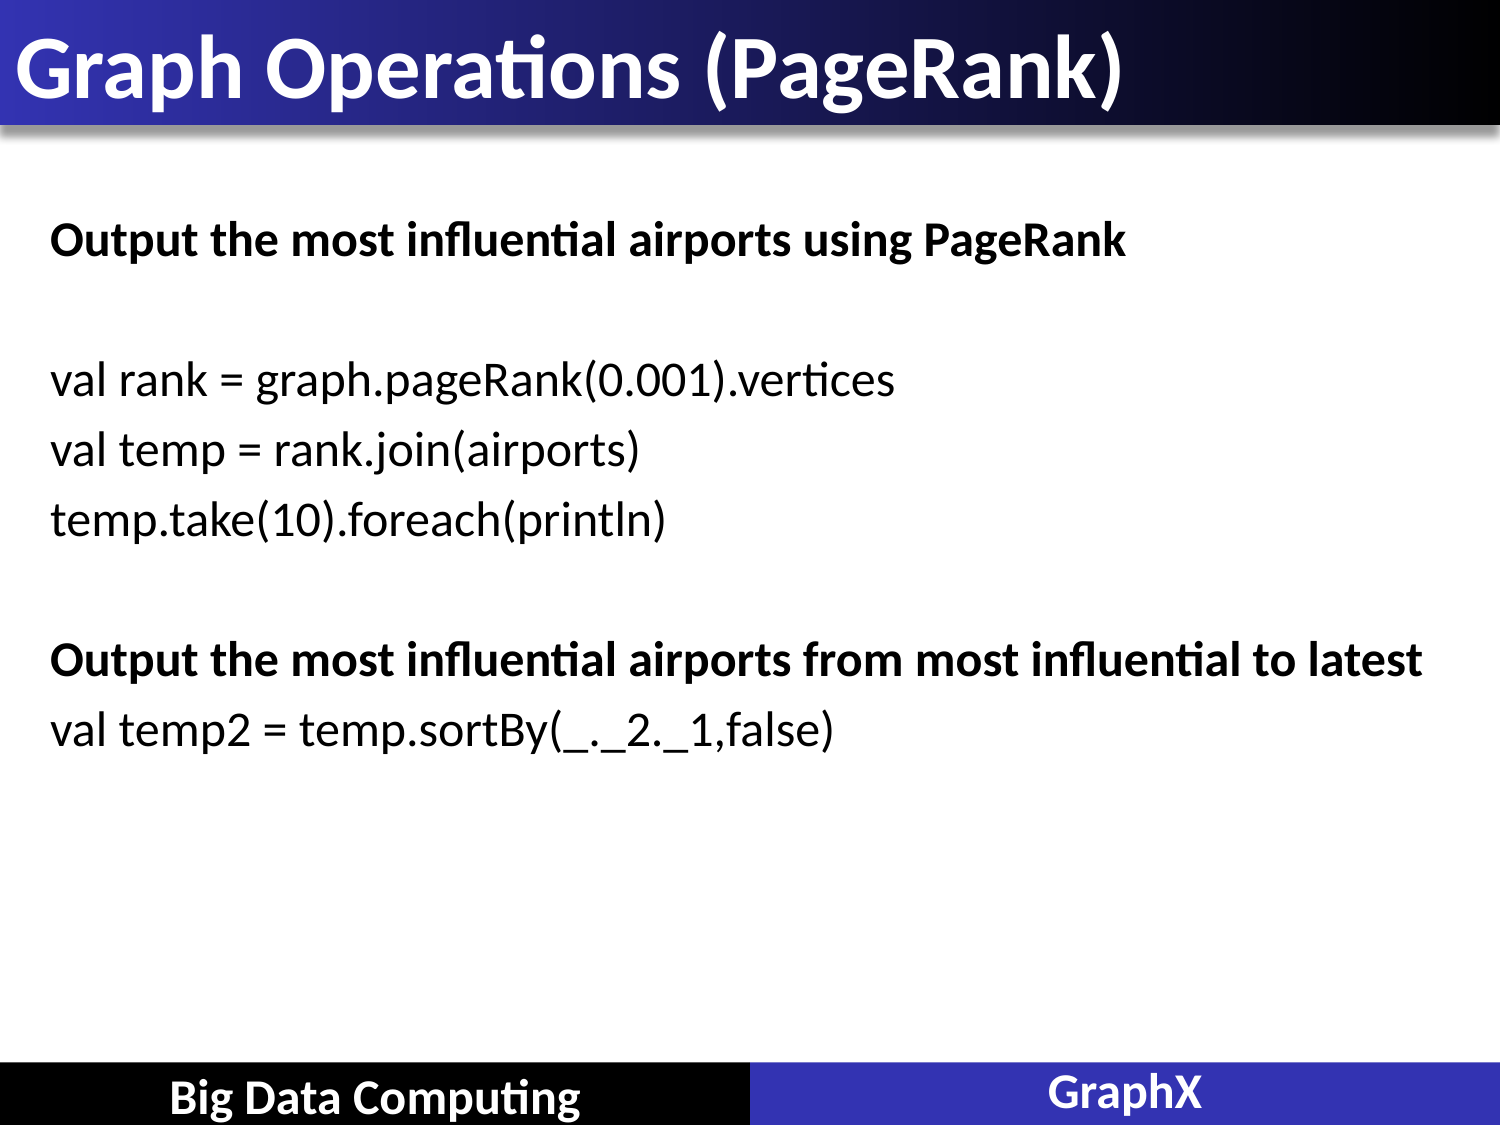

# Graph Operations (PageRank)
Output the most influential airports using PageRank

val rank = graph.pageRank(0.001).vertices
val temp = rank.join(airports)
temp.take(10).foreach(println)

Output the most influential airports from most influential to latest
val temp2 = temp.sortBy(_._2._1,false)
GraphX
Big Data Computing